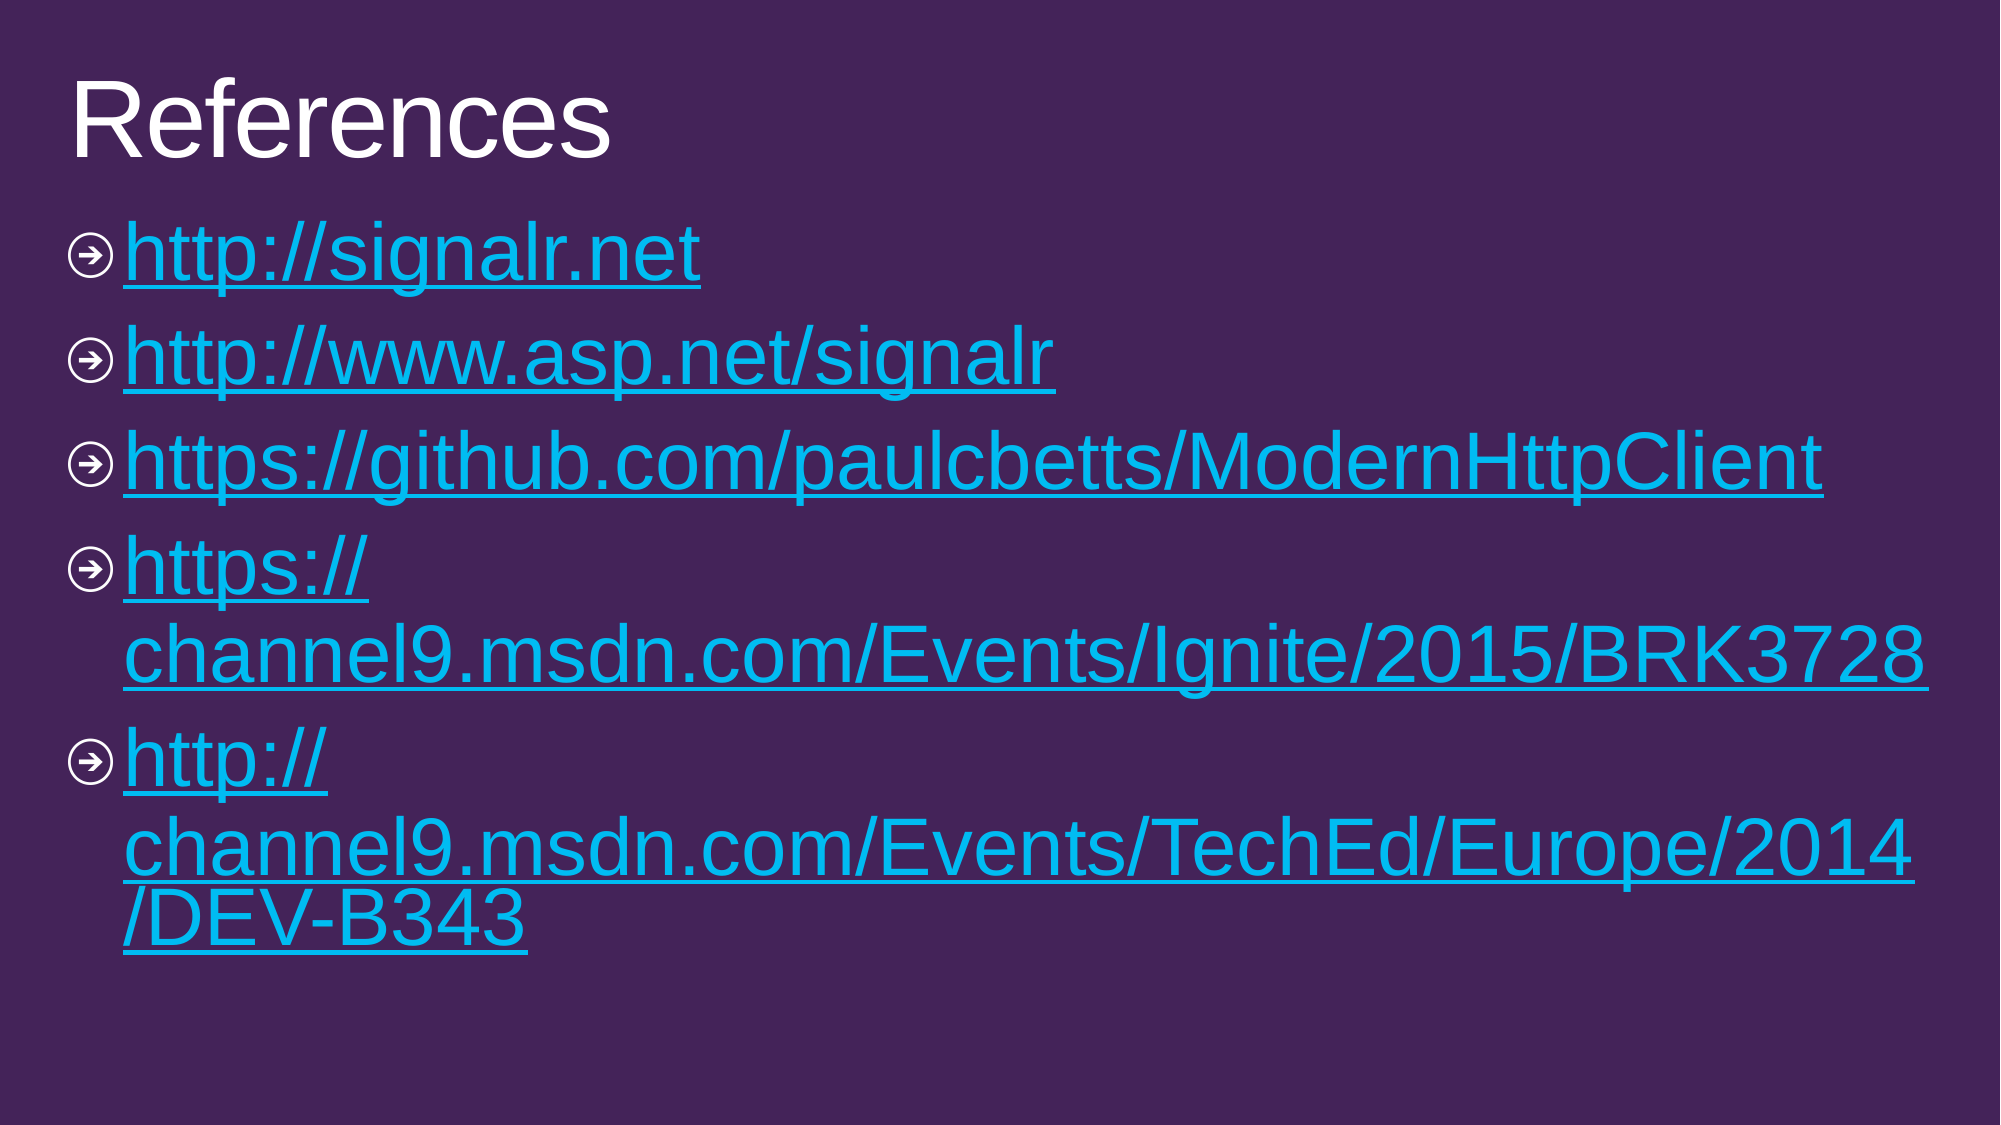

# References
http://signalr.net
http://www.asp.net/signalr
https://github.com/paulcbetts/ModernHttpClient
https://channel9.msdn.com/Events/Ignite/2015/BRK3728
http://channel9.msdn.com/Events/TechEd/Europe/2014/DEV-B343